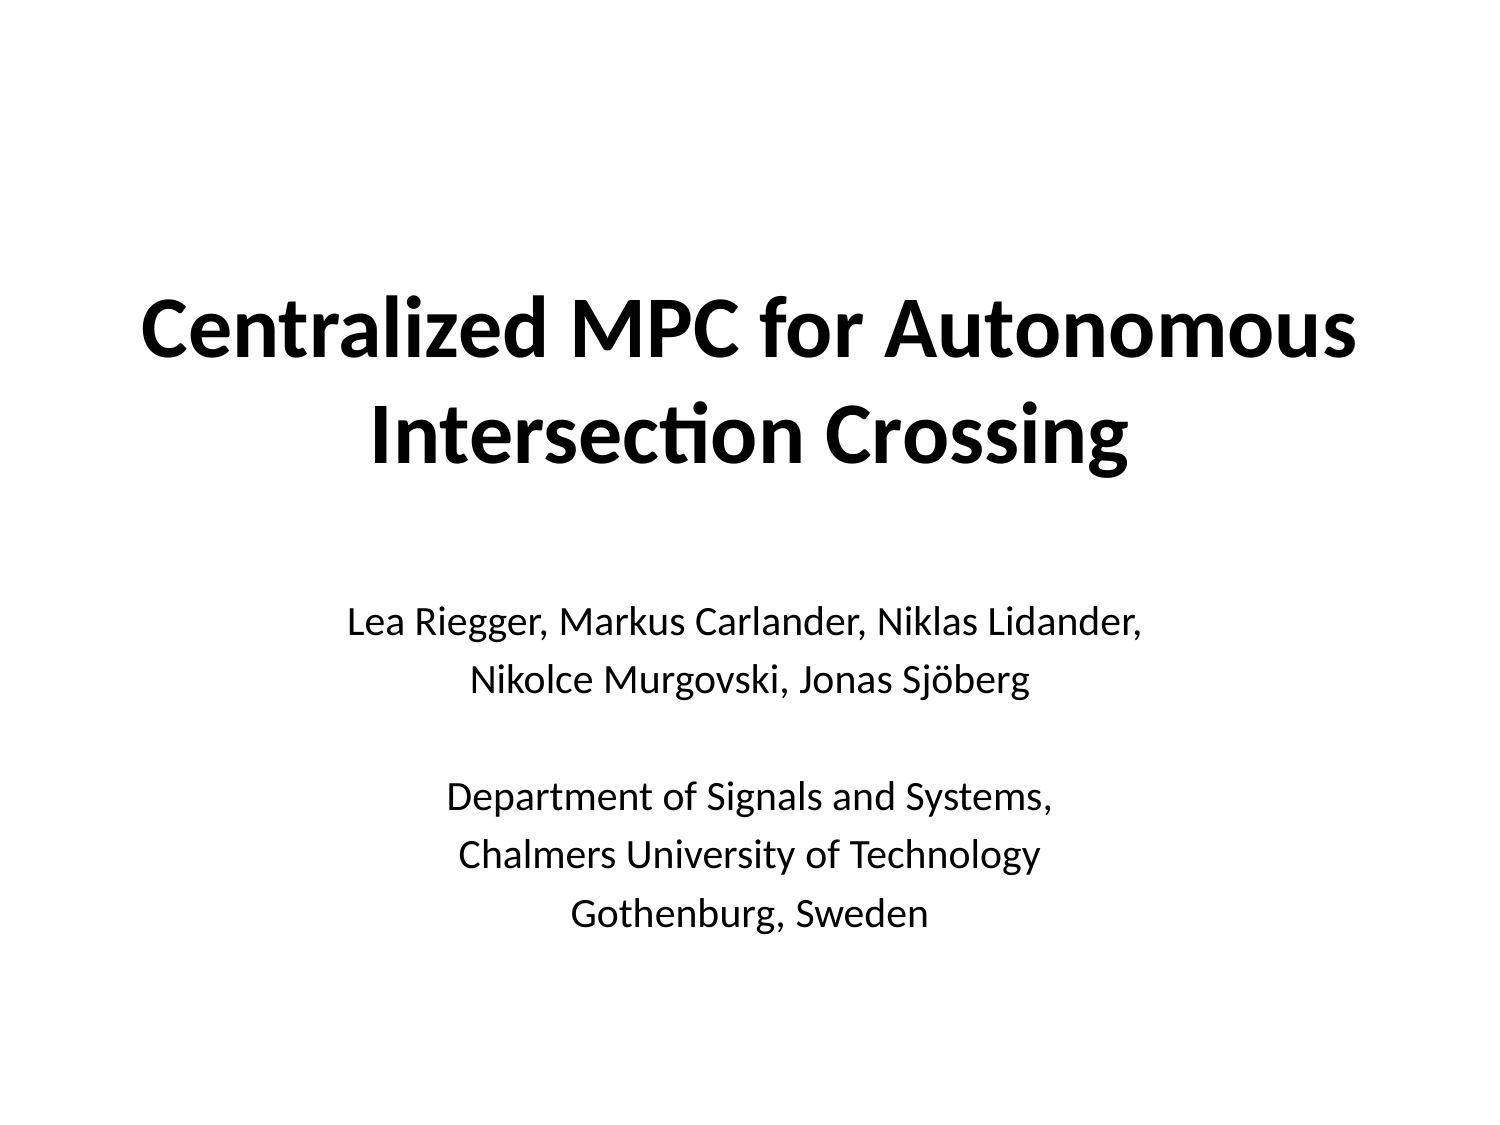

# Centralized MPC for Autonomous Intersection Crossing
Lea Riegger, Markus Carlander, Niklas Lidander,
Nikolce Murgovski, Jonas Sjöberg

Department of Signals and Systems,
Chalmers University of Technology
Gothenburg, Sweden